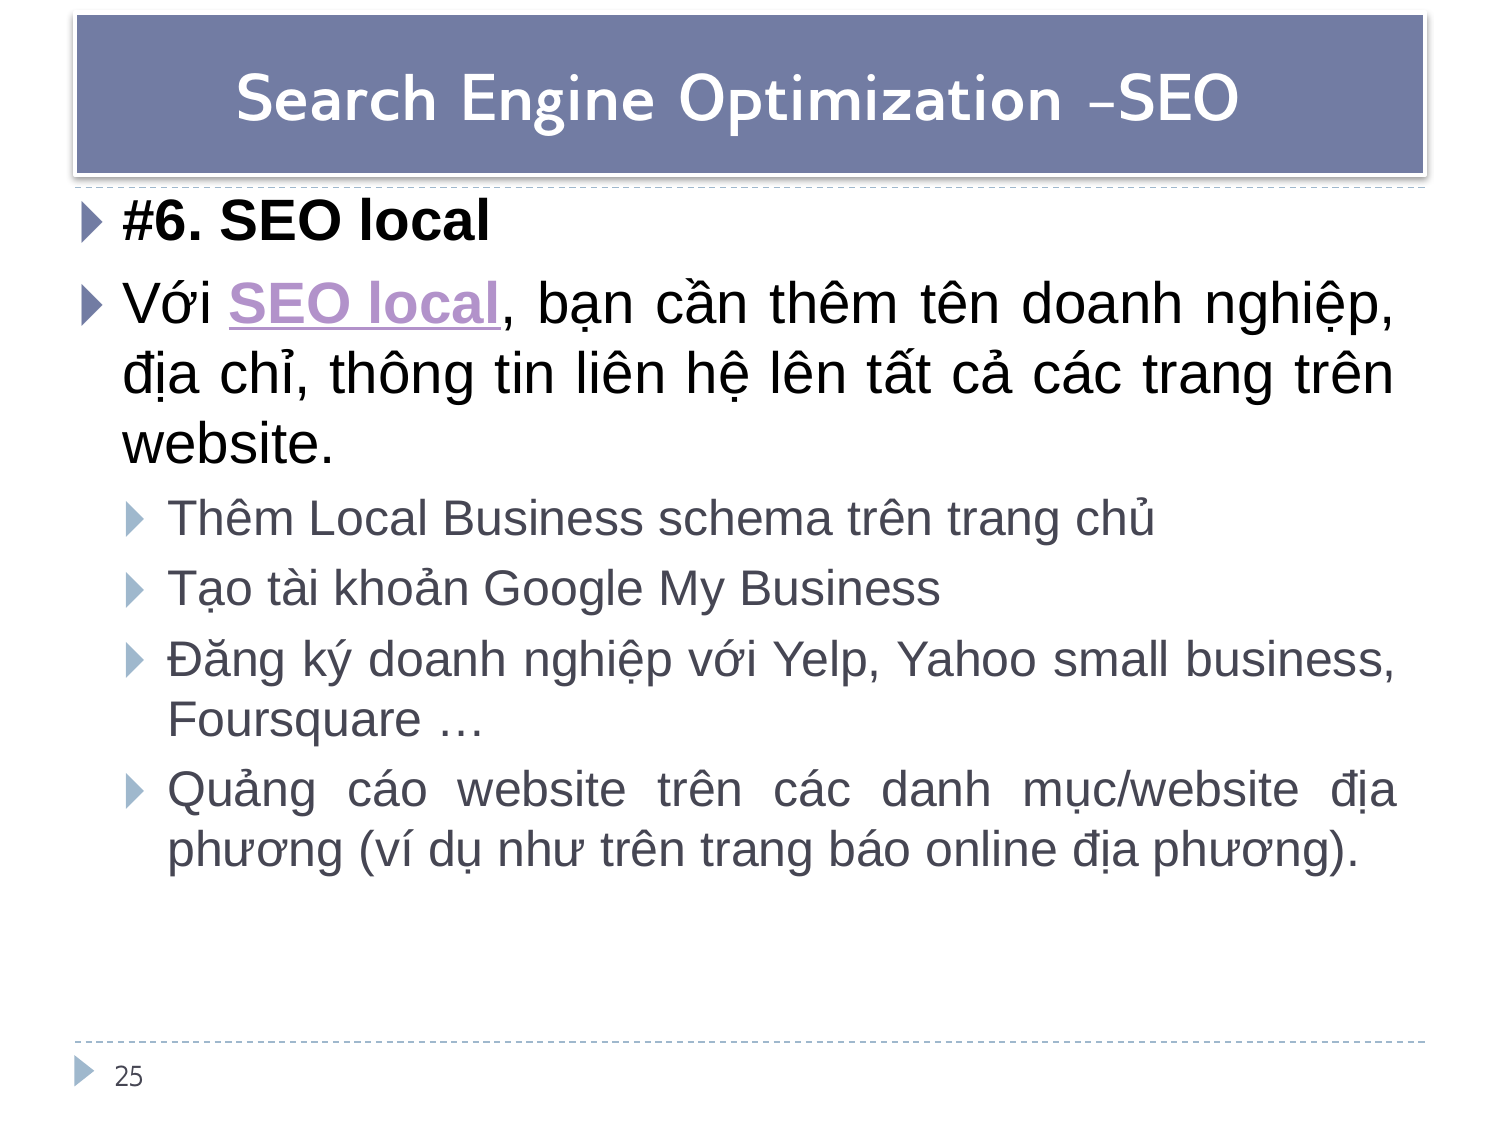

# Search Engine Optimization –SEO
#6. SEO local
Với SEO local, bạn cần thêm tên doanh nghiệp, địa chỉ, thông tin liên hệ lên tất cả các trang trên website.
Thêm Local Business schema trên trang chủ
Tạo tài khoản Google My Business
Đăng ký doanh nghiệp với Yelp, Yahoo small business, Foursquare …
Quảng cáo website trên các danh mục/website địa phương (ví dụ như trên trang báo online địa phương).

25